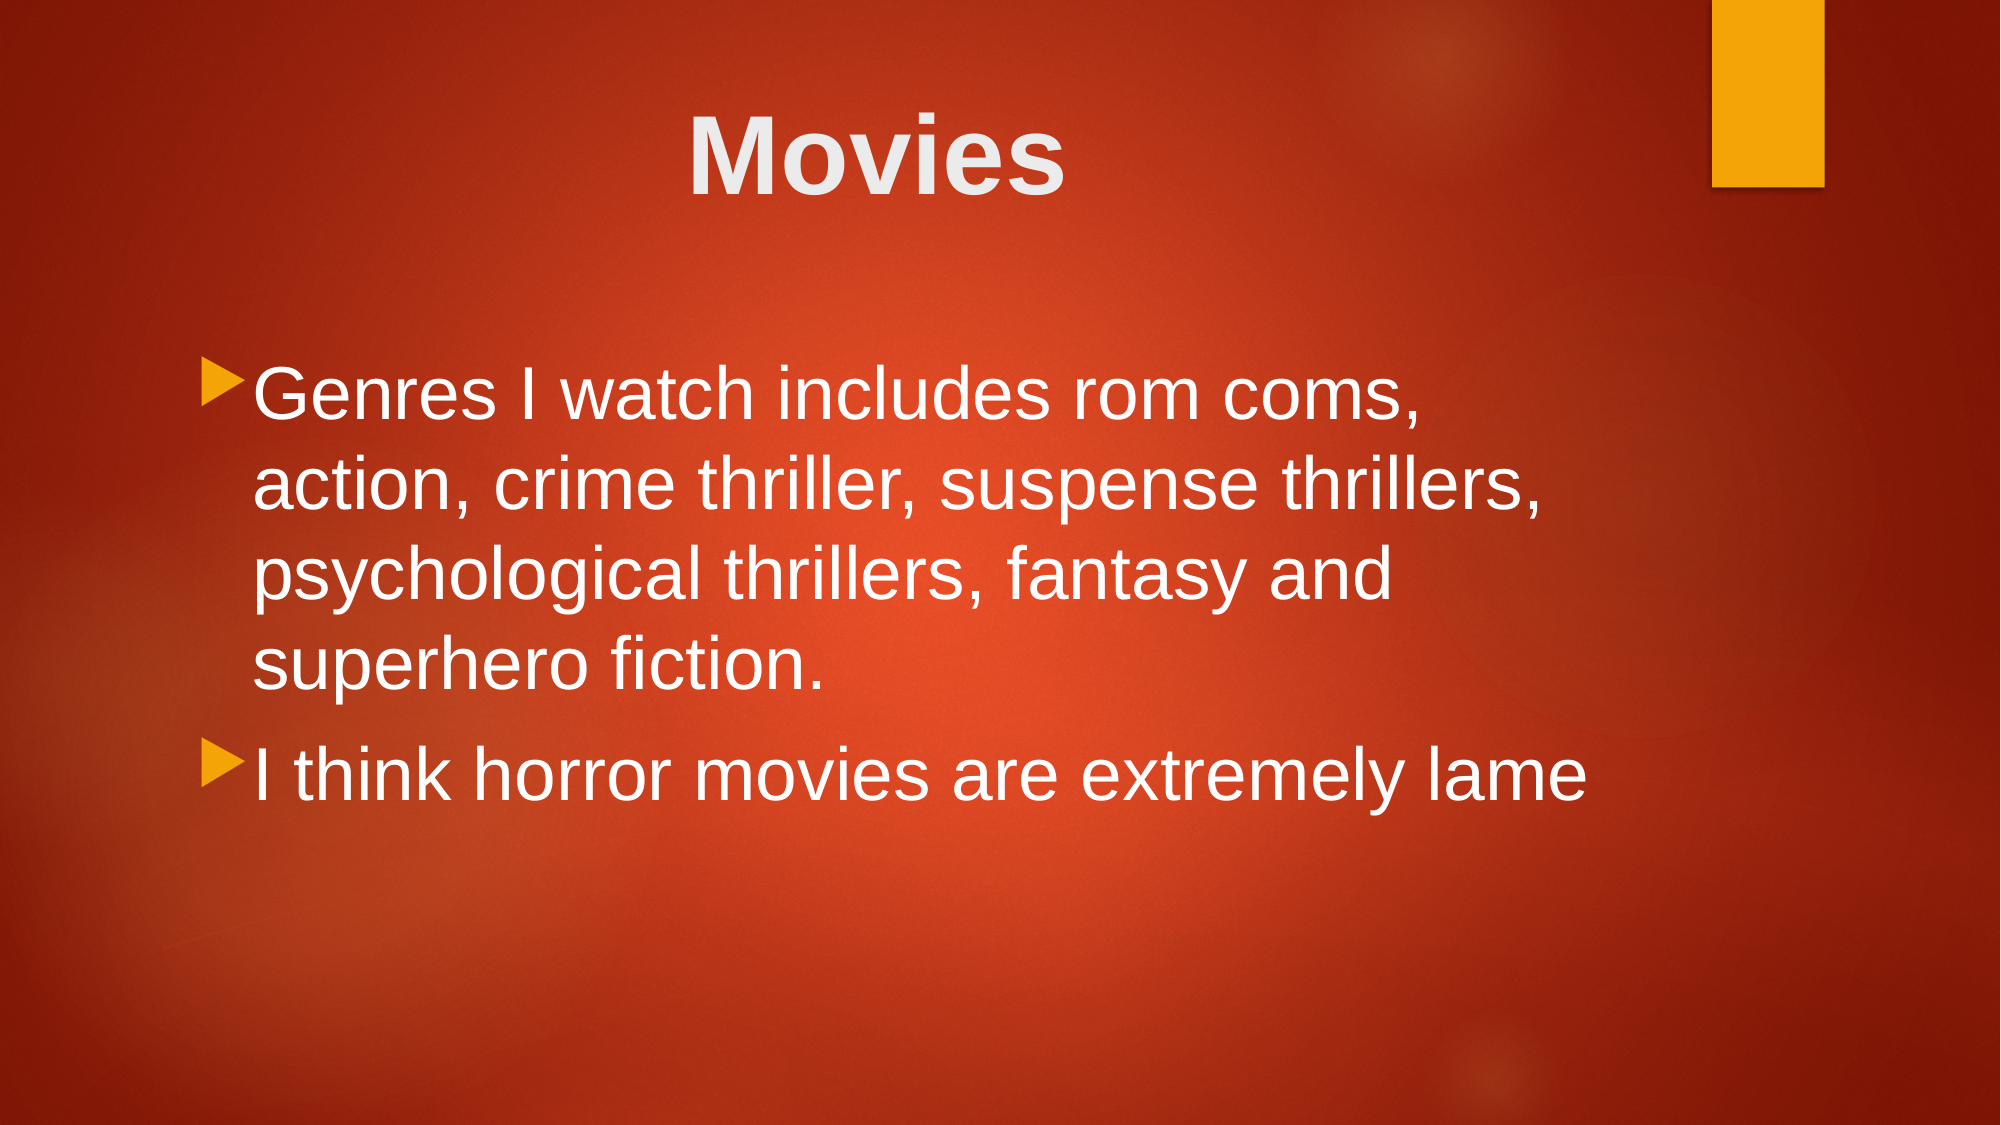

# Movies
Genres I watch includes rom coms, action, crime thriller, suspense thrillers, psychological thrillers, fantasy and superhero fiction.
I think horror movies are extremely lame